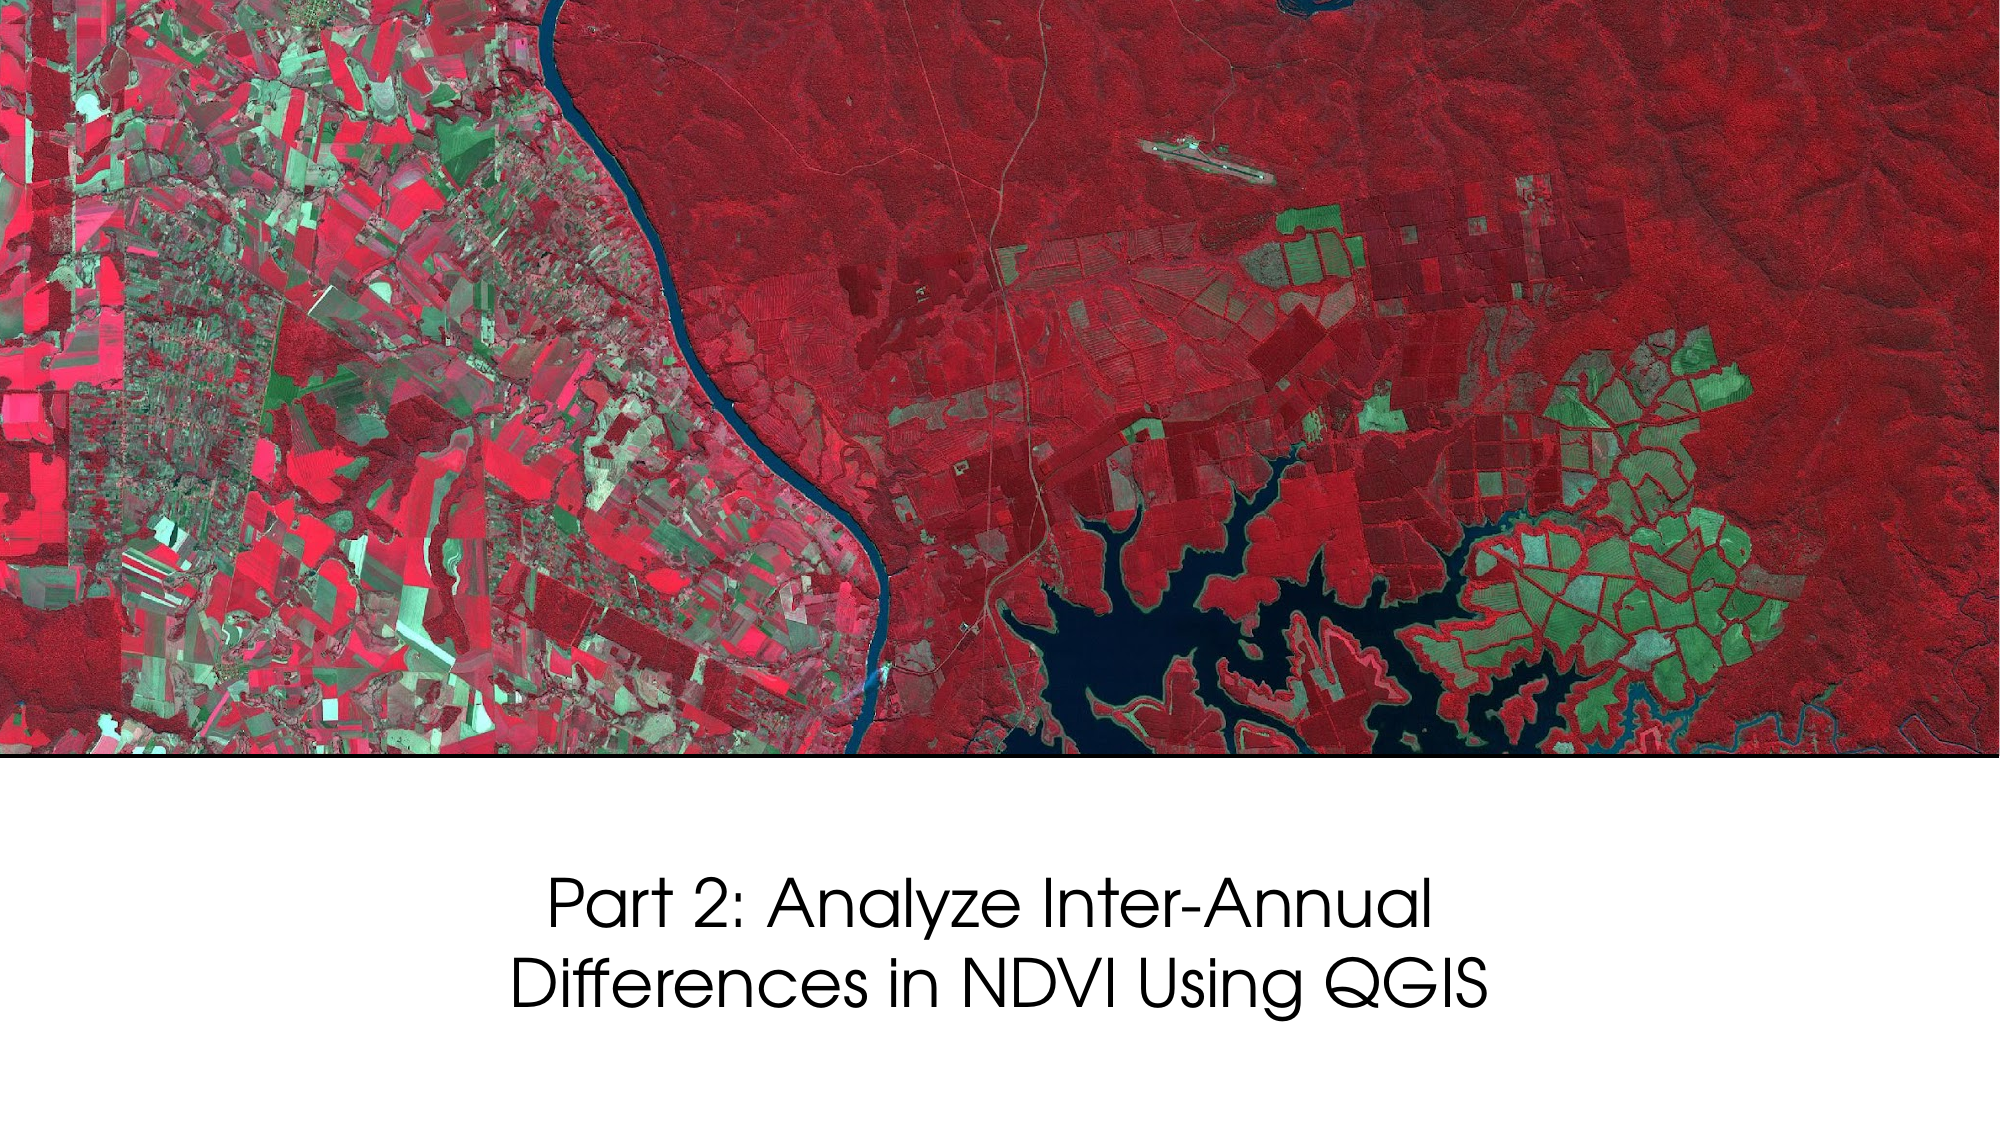

# Part 2: Analyze Inter-Annual Differences in NDVI Using QGIS